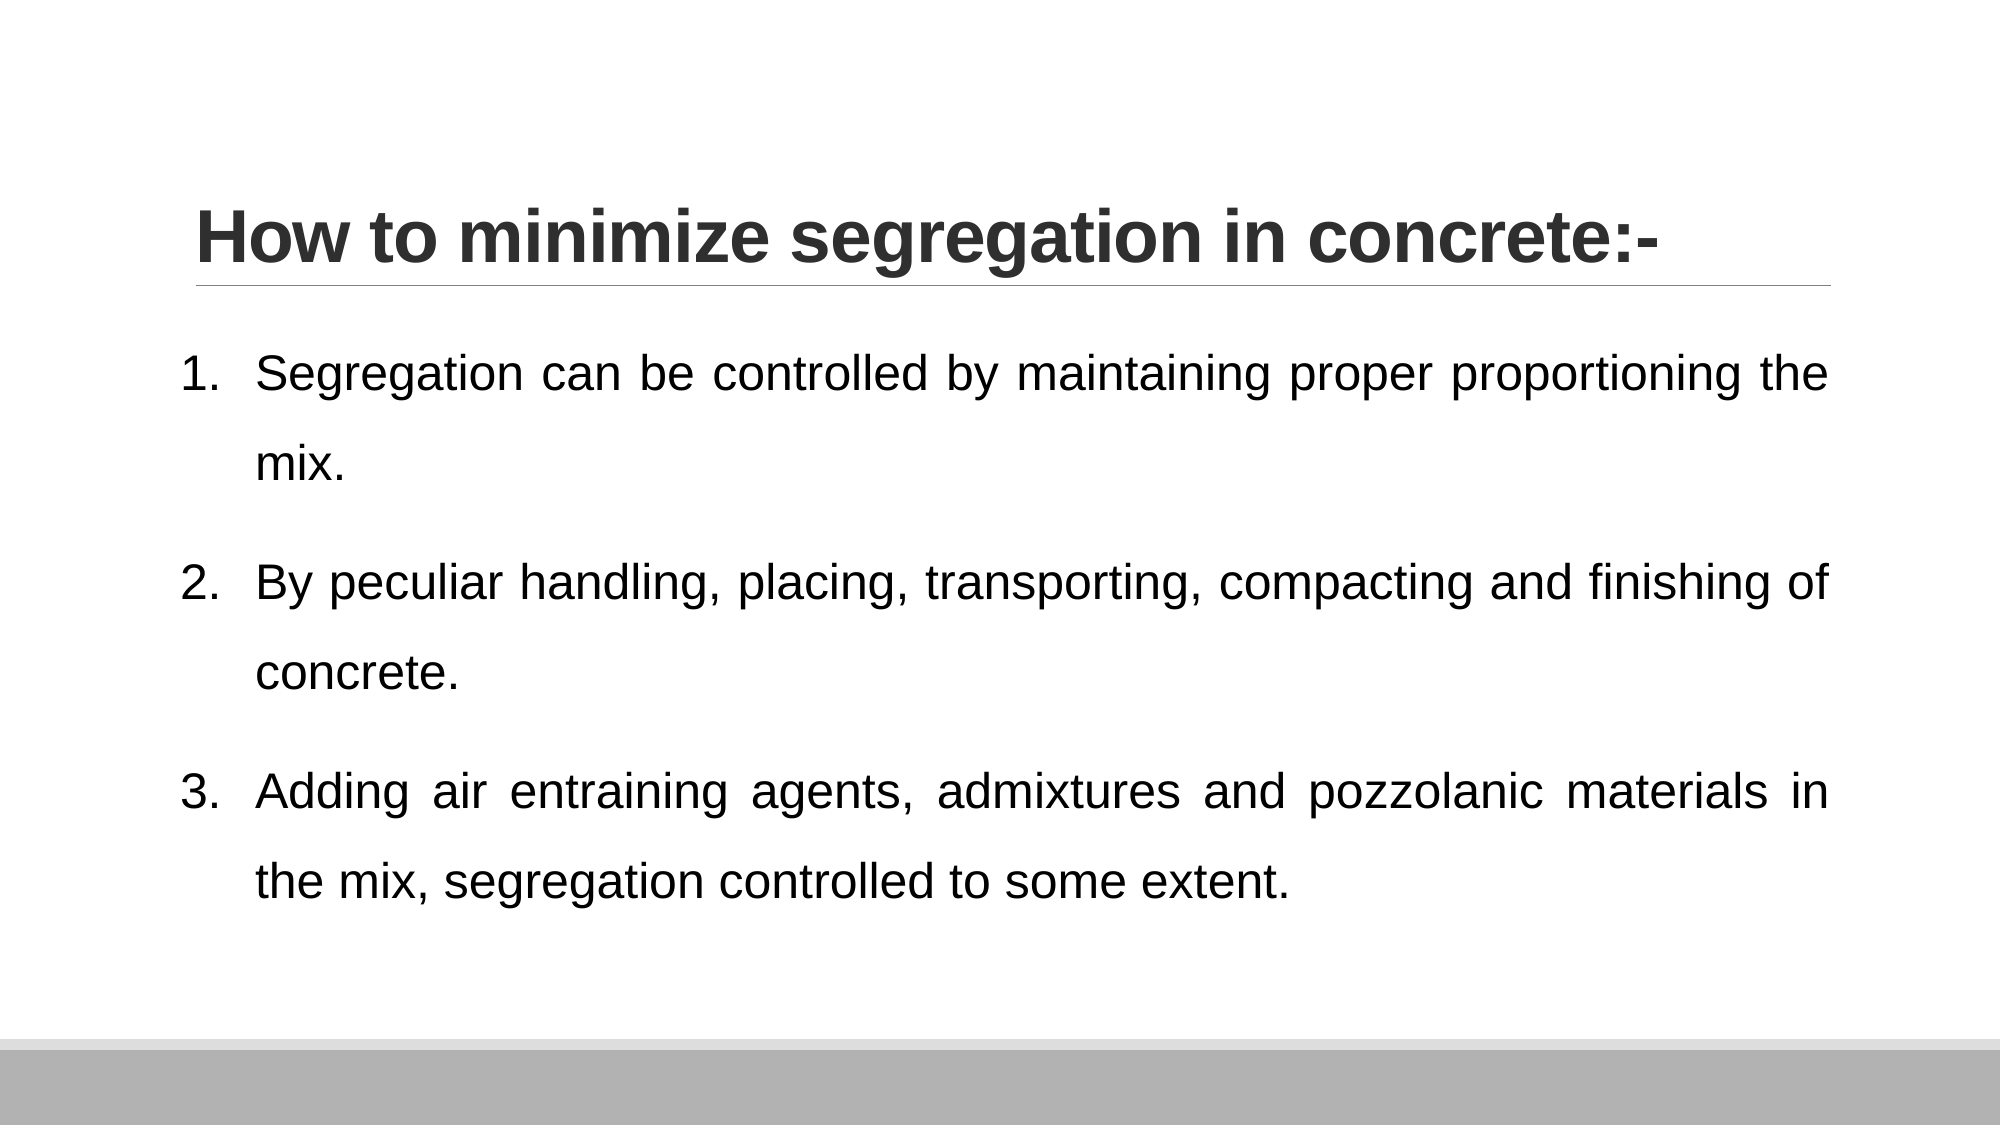

# How to minimize segregation in concrete:-
Segregation can be controlled by maintaining proper proportioning the mix.
By peculiar handling, placing, transporting, compacting and finishing of concrete.
Adding air entraining agents, admixtures and pozzolanic materials in the mix, segregation controlled to some extent.